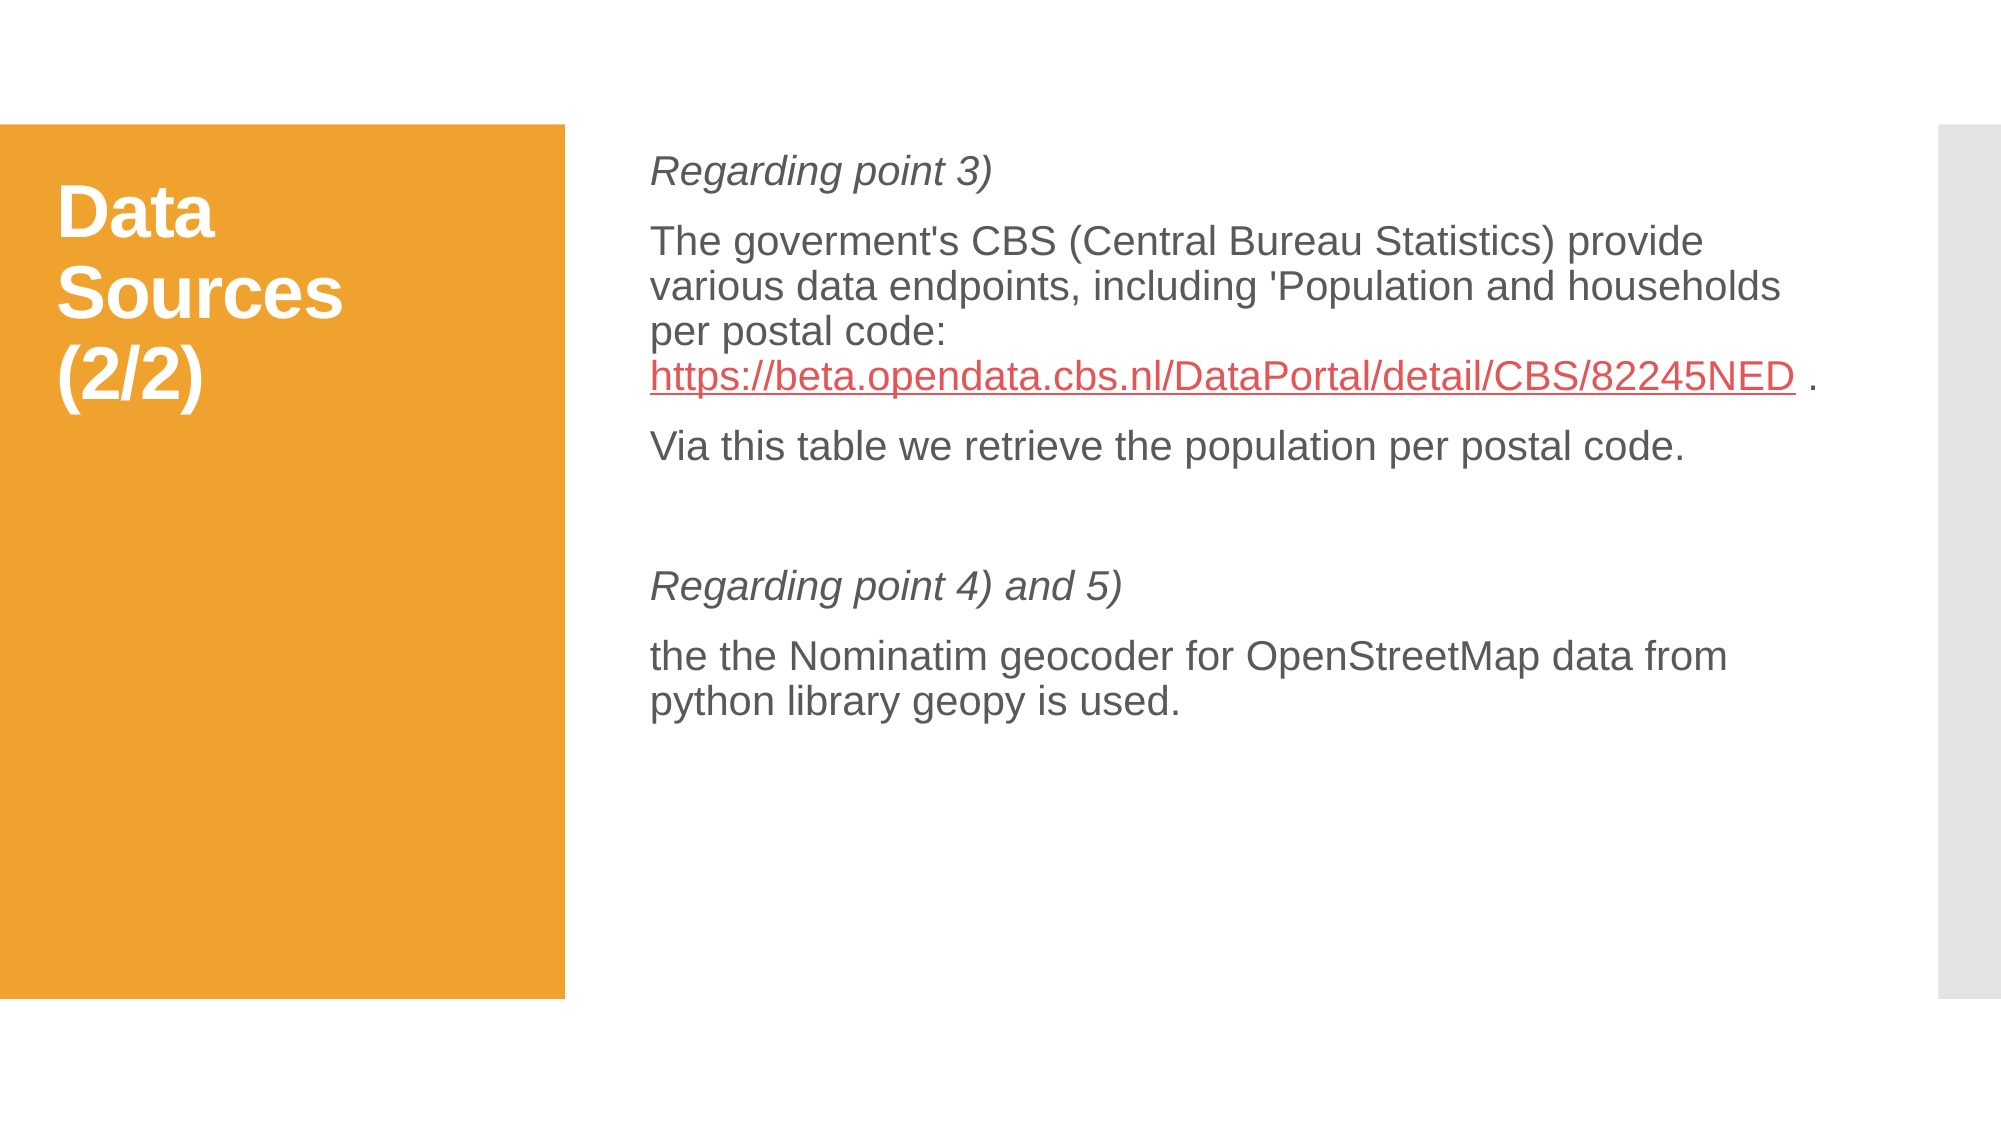

Regarding point 3)
The goverment's CBS (Central Bureau Statistics) provide various data endpoints, including 'Population and households per postal code: https://beta.opendata.cbs.nl/DataPortal/detail/CBS/82245NED .
Via this table we retrieve the population per postal code.

Regarding point 4) and 5)
the the Nominatim geocoder for OpenStreetMap data from python library geopy is used.
# Data Sources (2/2)